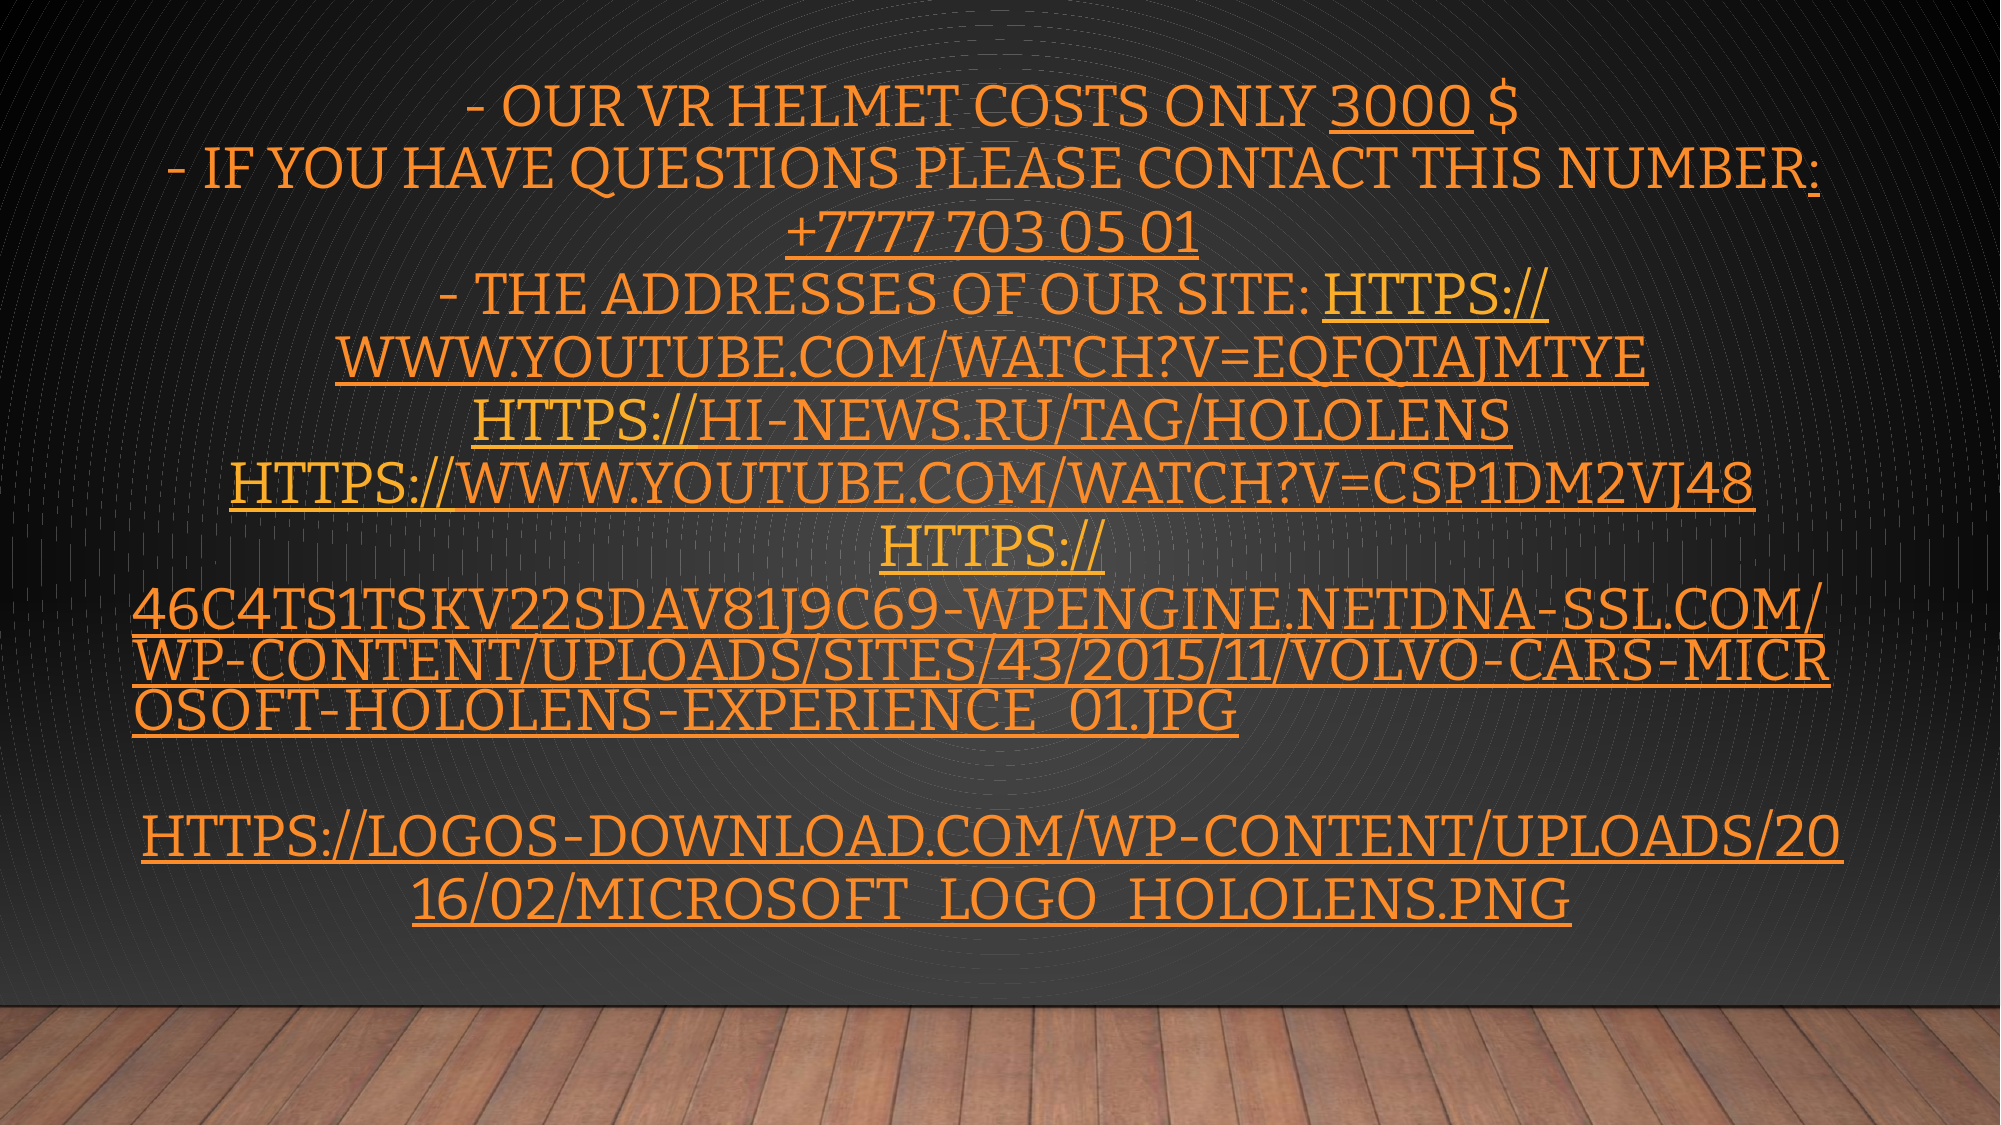

# - Our VR helmet costs only 3000 $ - If you have questions please contact this number:+7777 703 05 01 - the addresses of our site: https://www.youtube.com/watch?v=eqFqtAJMtYE https://hi-news.ru/tag/hololens https://www.youtube.com/watch?v=cSp1dM2Vj48 https://46c4ts1tskv22sdav81j9c69-wpengine.netdna-ssl.com/wp-content/uploads/sites/43/2015/11/Volvo-Cars-Microsoft-HoloLens-experience_01.jpg https://logos-download.com/wp-content/uploads/2016/02/Microsoft_logo_hololens.png